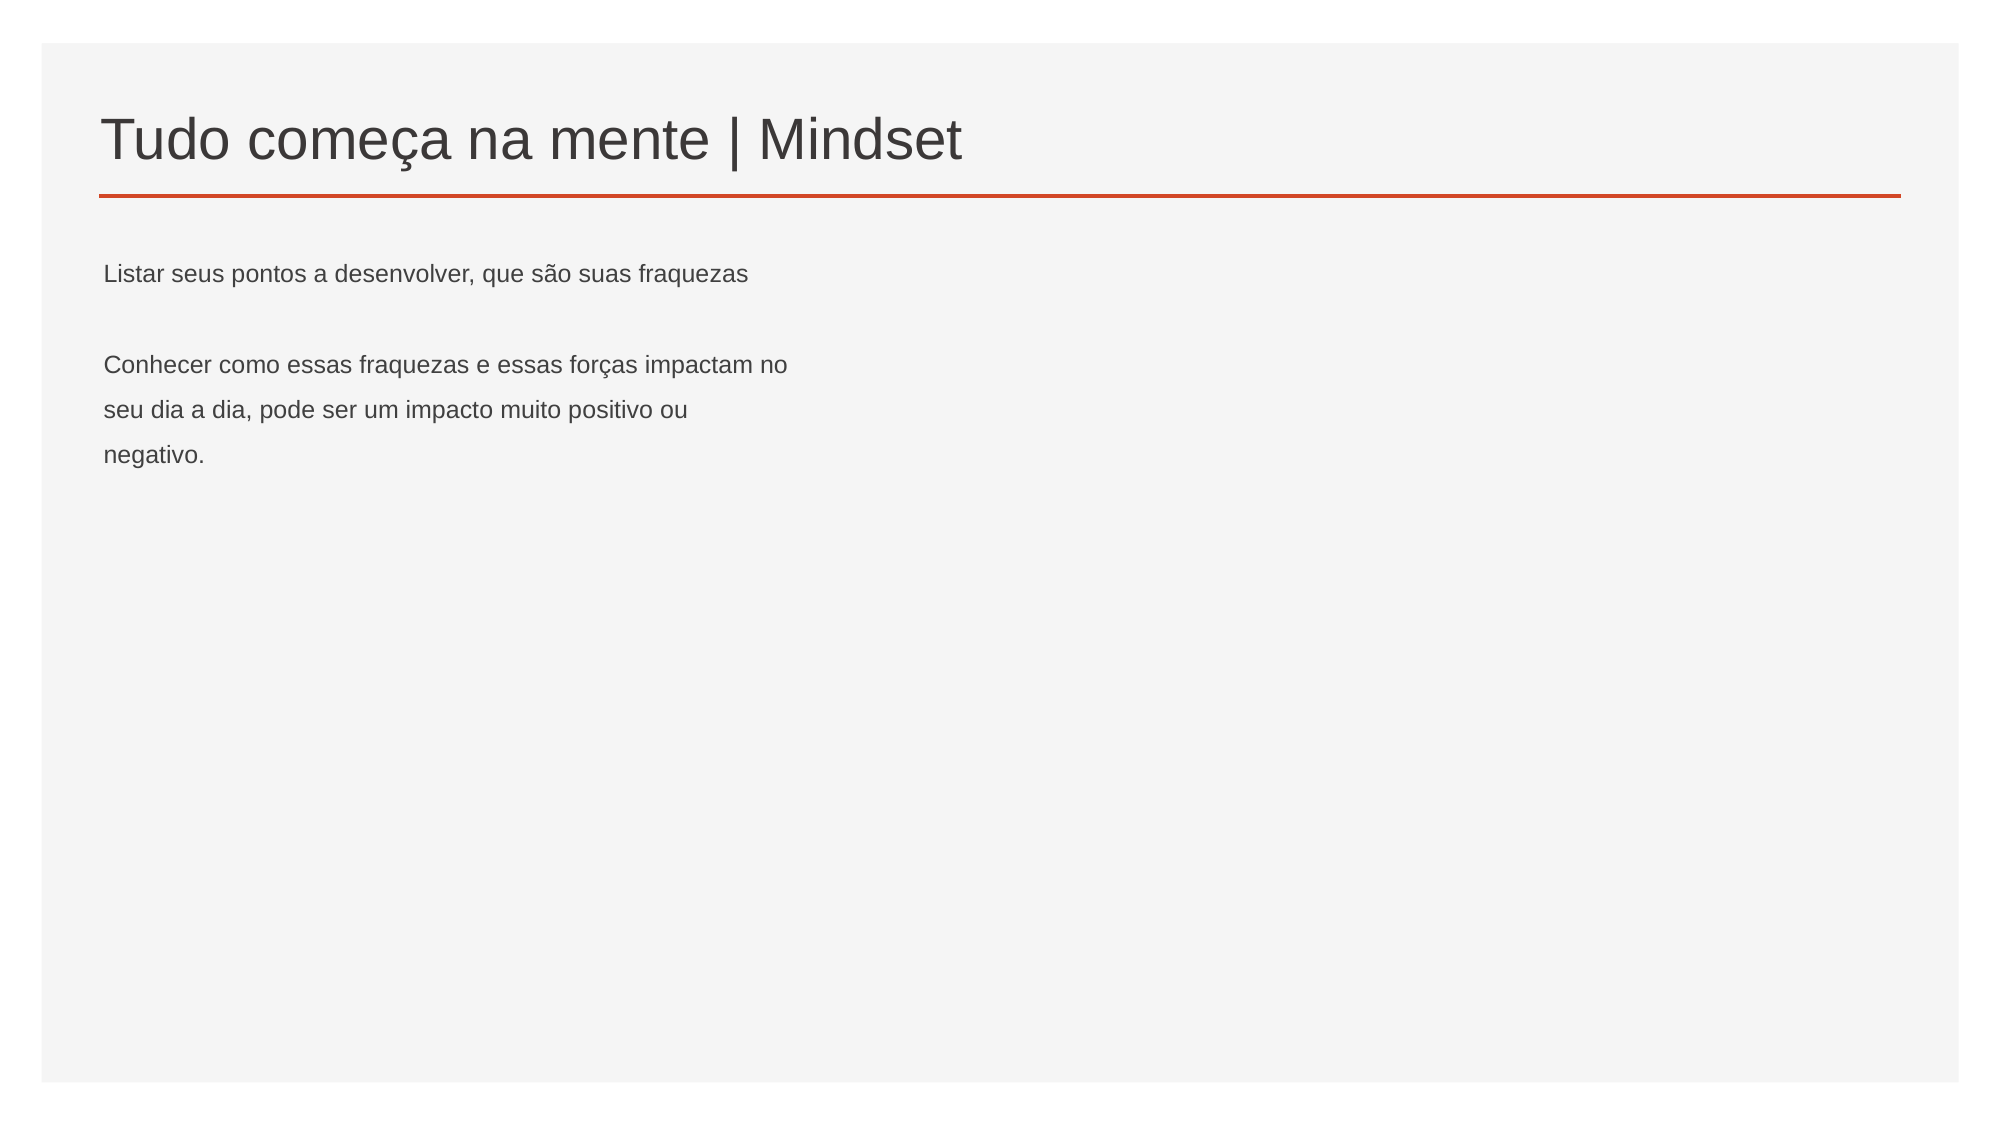

# Tudo começa na mente | Mindset
Listar seus pontos a desenvolver, que são suas fraquezas
Conhecer como essas fraquezas e essas forças impactam no seu dia a dia, pode ser um impacto muito positivo ou negativo.